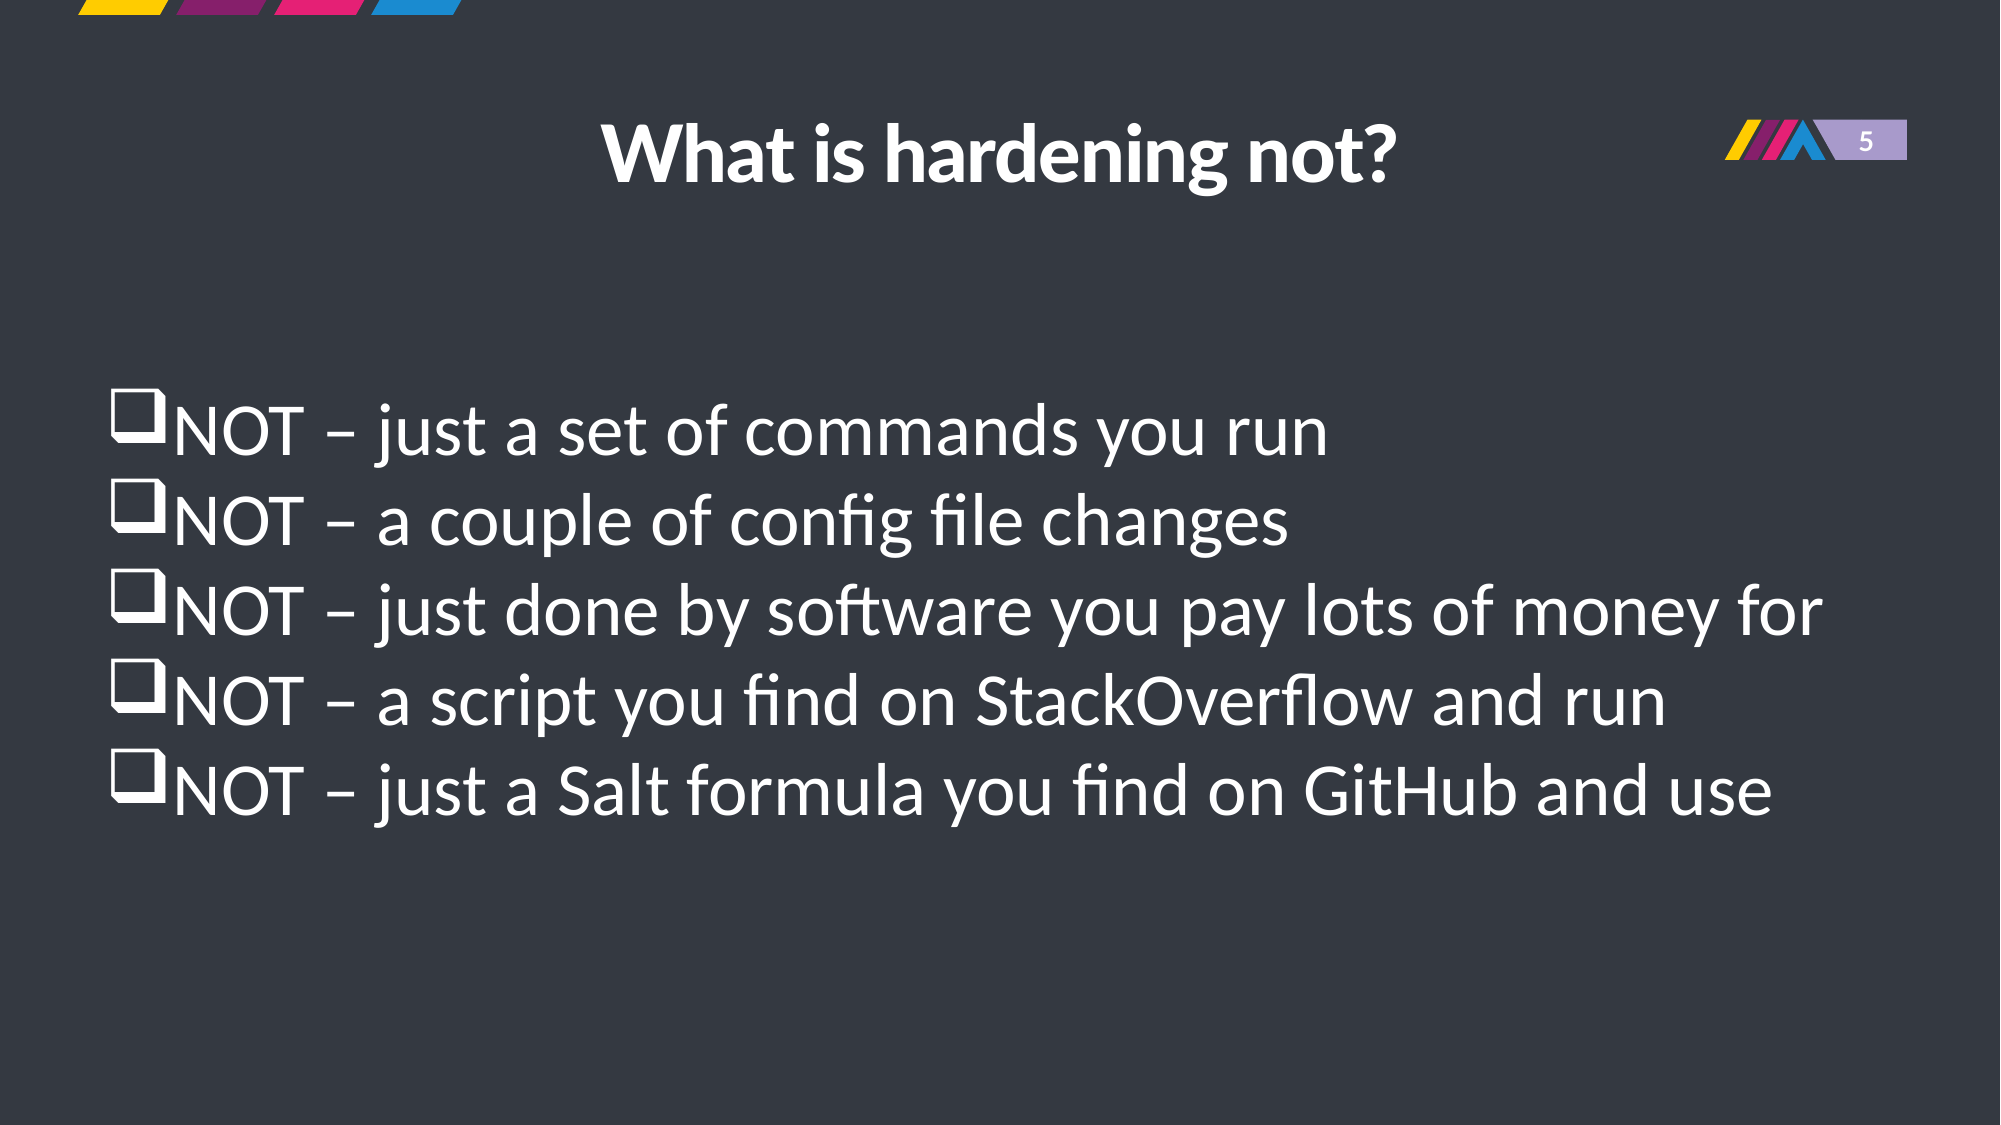

# What is hardening not?
NOT – just a set of commands you run
NOT – a couple of config file changes
NOT – just done by software you pay lots of money for
NOT – a script you find on StackOverflow and run
NOT – just a Salt formula you find on GitHub and use